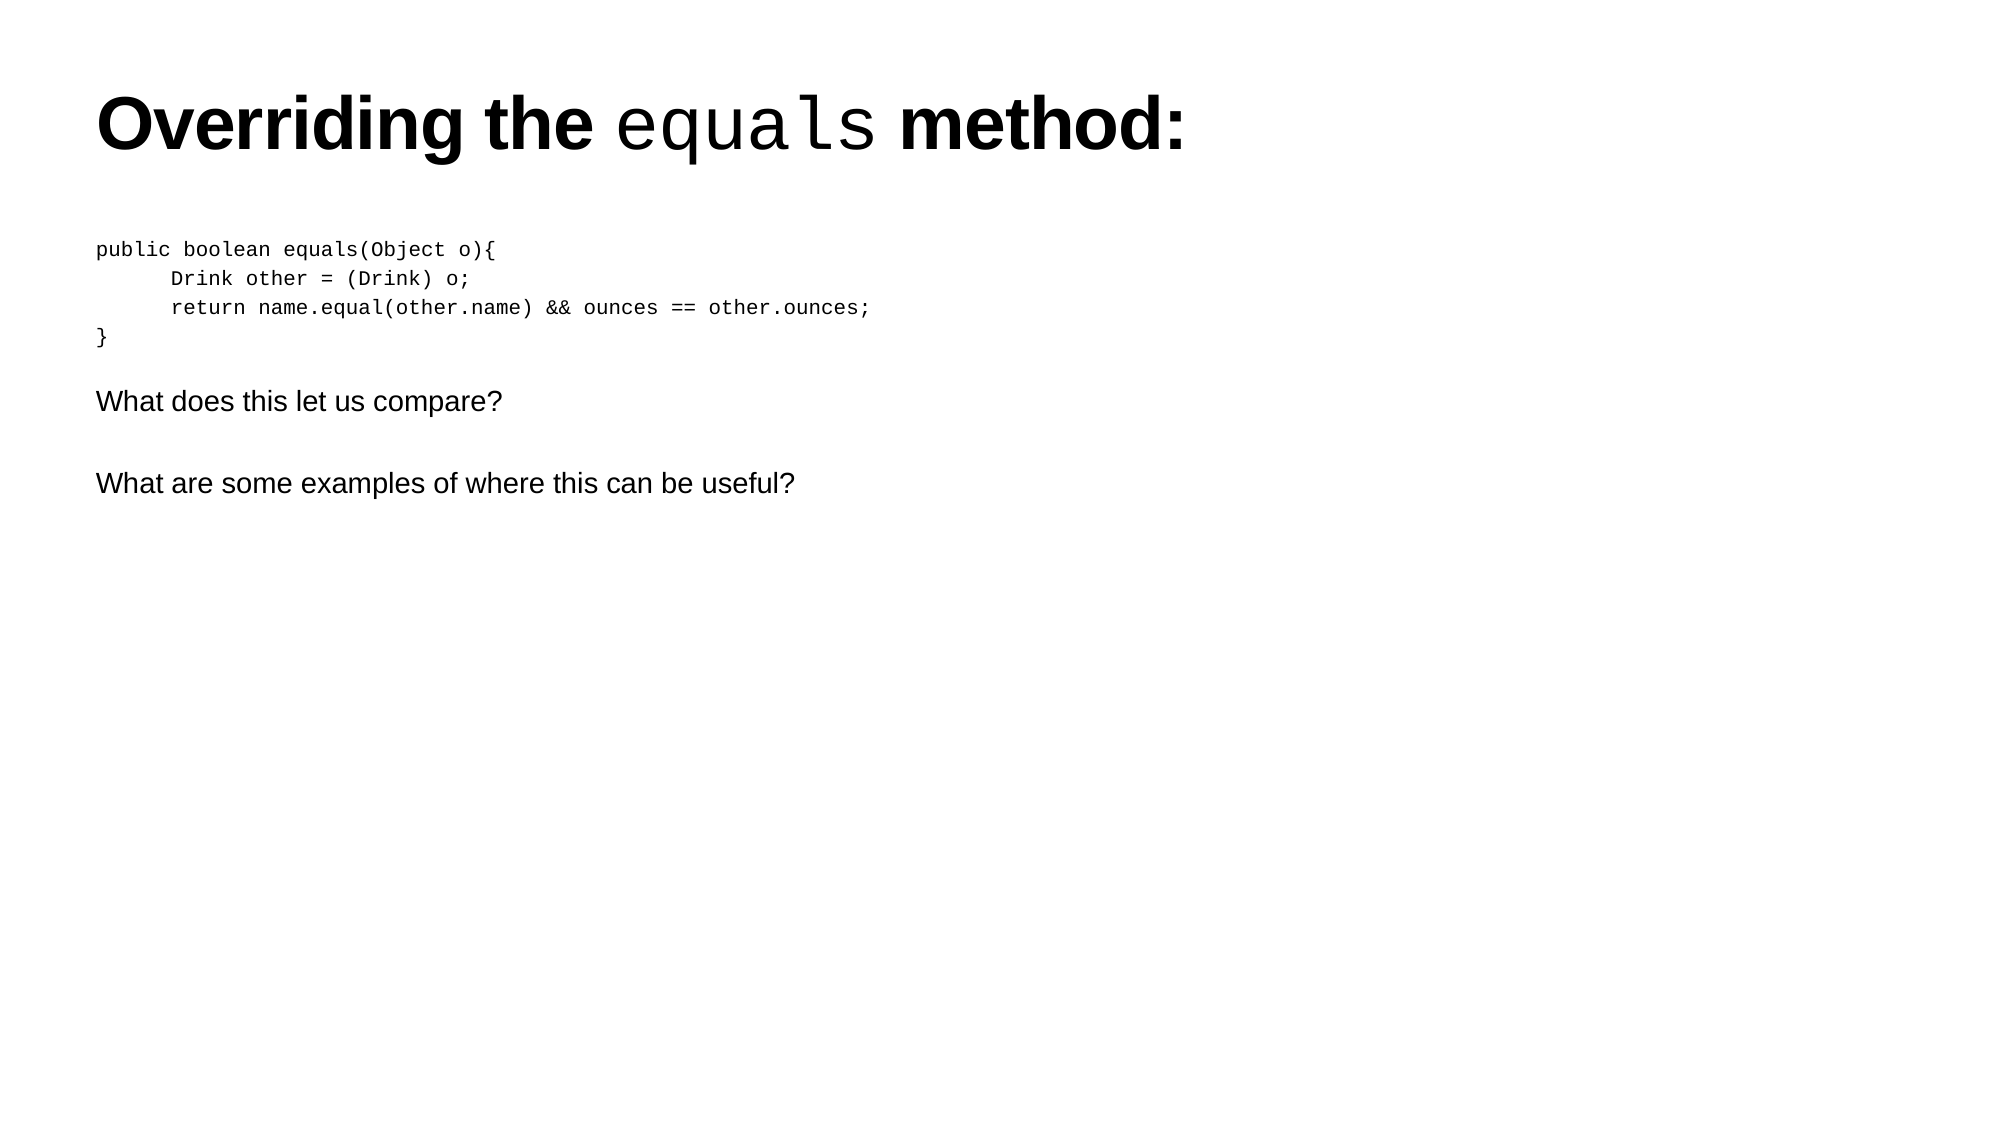

# Overriding the equals method:
public boolean equals(Object o){
	Drink other = (Drink) o;
	return name.equal(other.name) && ounces == other.ounces;
}

What does this let us compare?

What are some examples of where this can be useful?